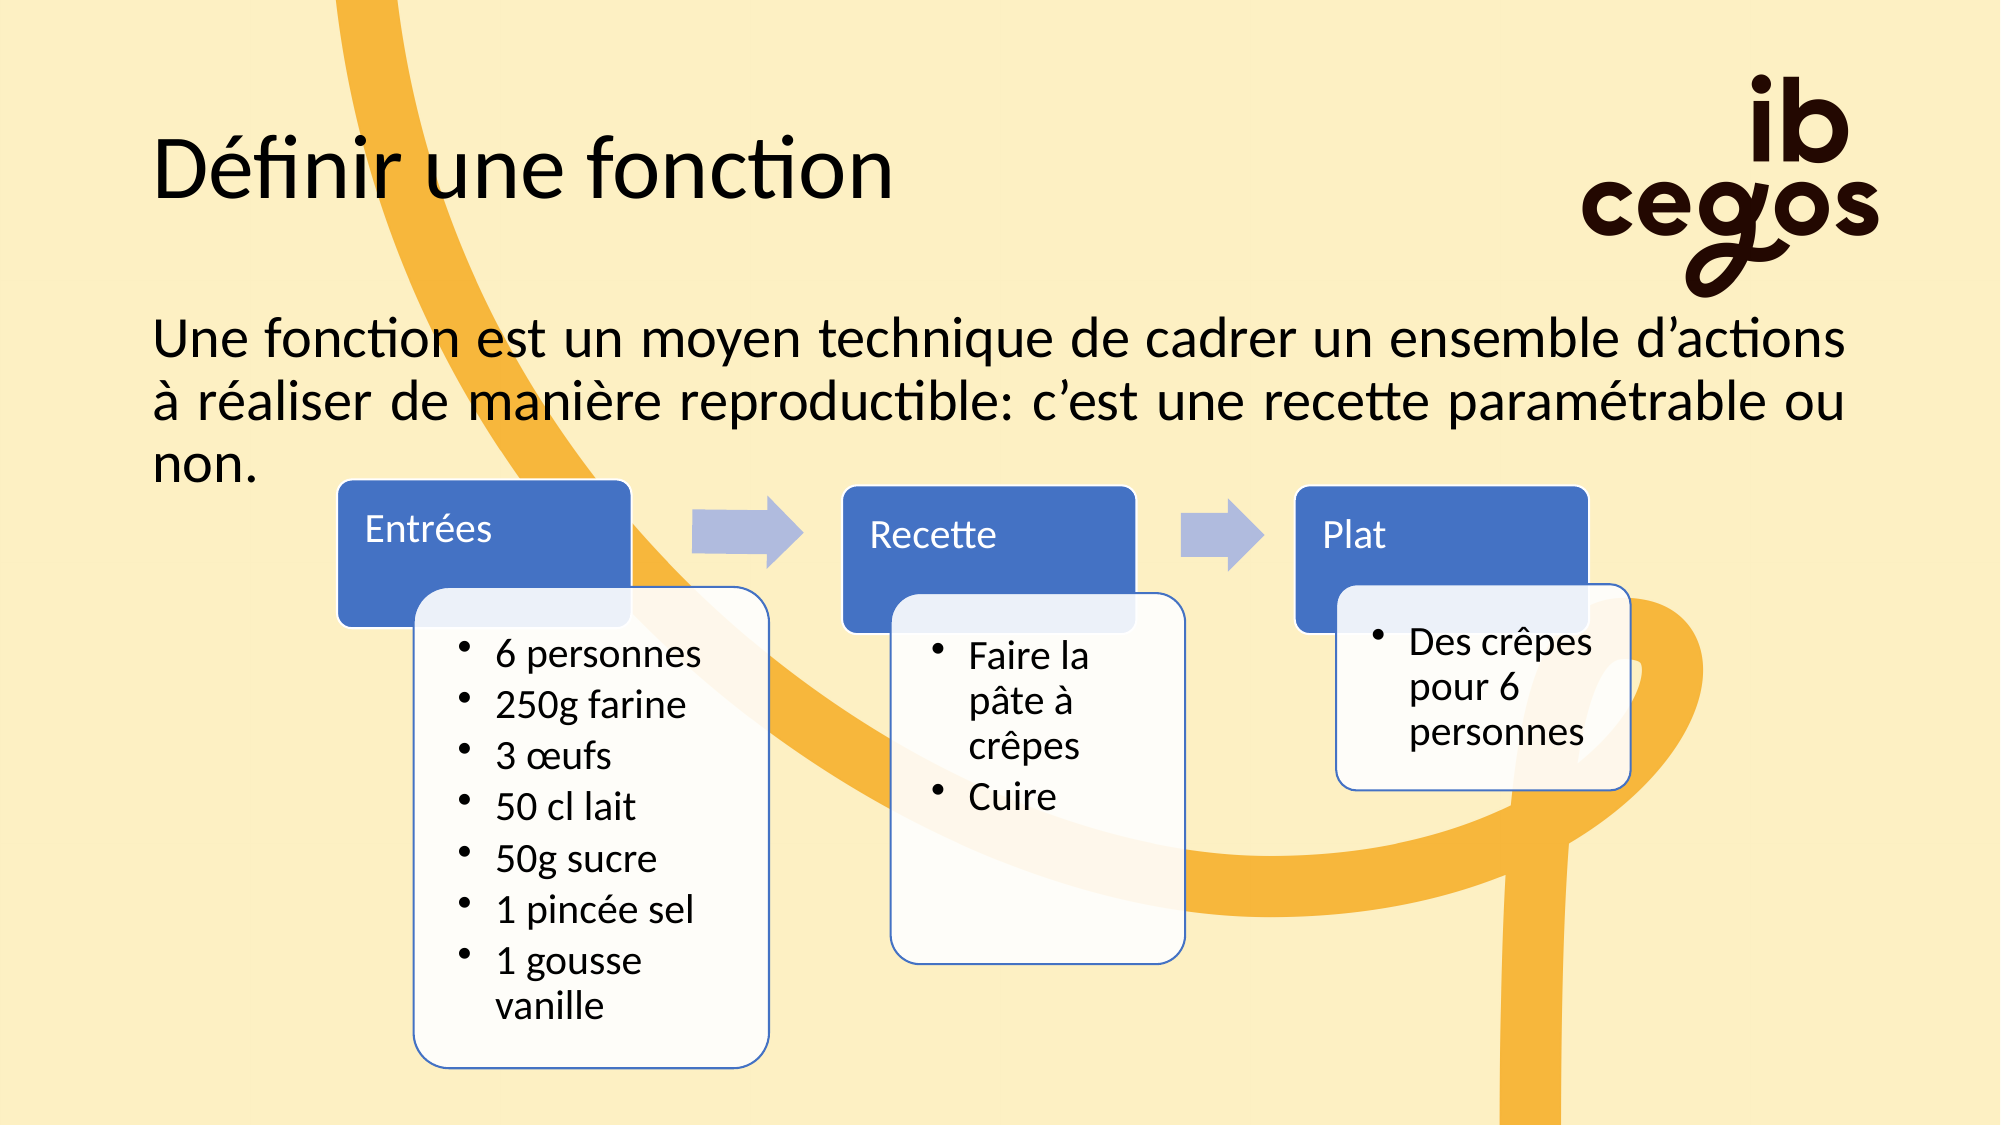

# Définir une fonction
Entrées
6 personnes
250g farine
3 œufs
50 cl lait
50g sucre
1 pincée sel
1 gousse vanille

Recette
Faire la pâte à crêpes
Cuire

Plat
Des crêpes pour 6 personnes
Une fonction est un moyen technique de cadrer un ensemble d’actions à réaliser de manière reproductible: c’est une recette paramétrable ou non.